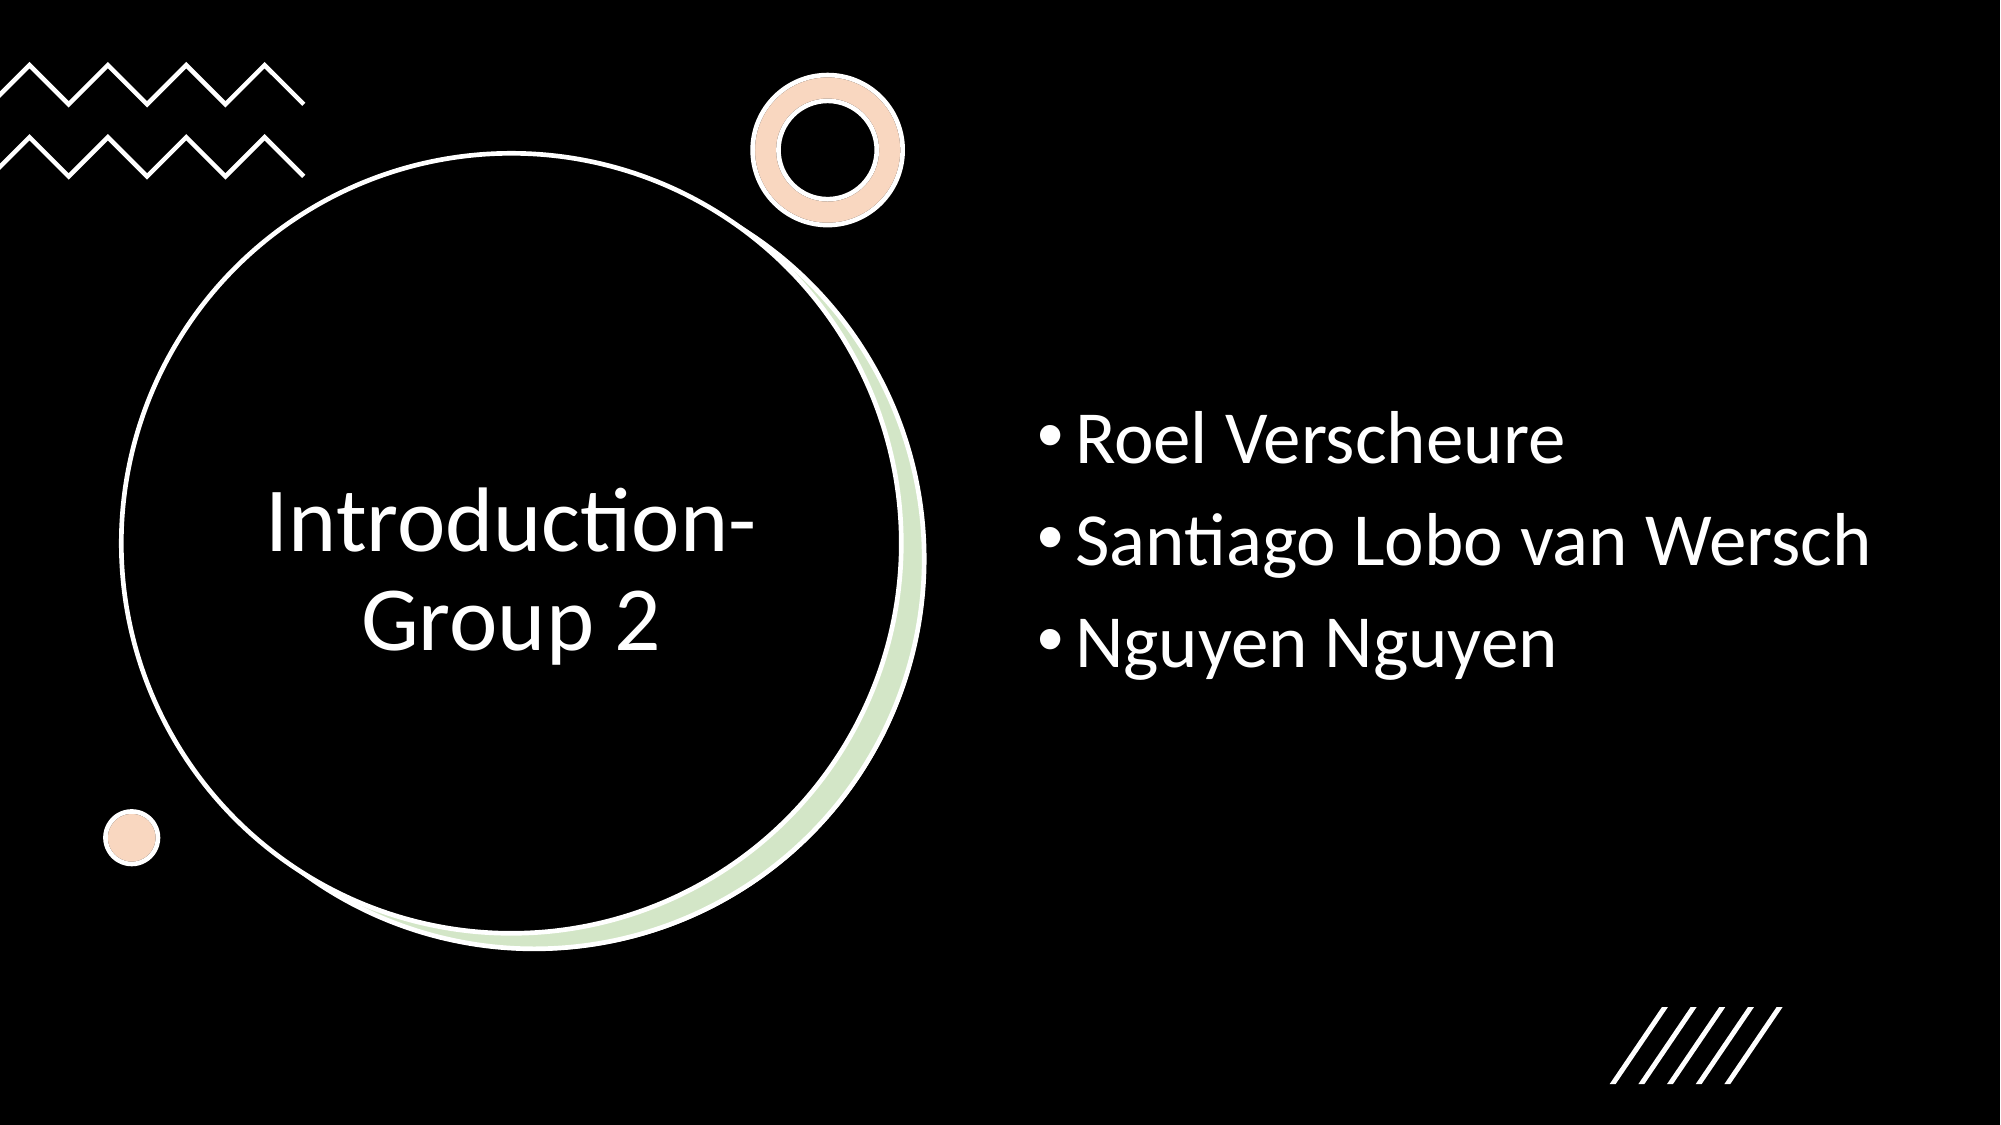

Roel Verscheure
Santiago Lobo van Wersch
Nguyen Nguyen
# Introduction- Group 2